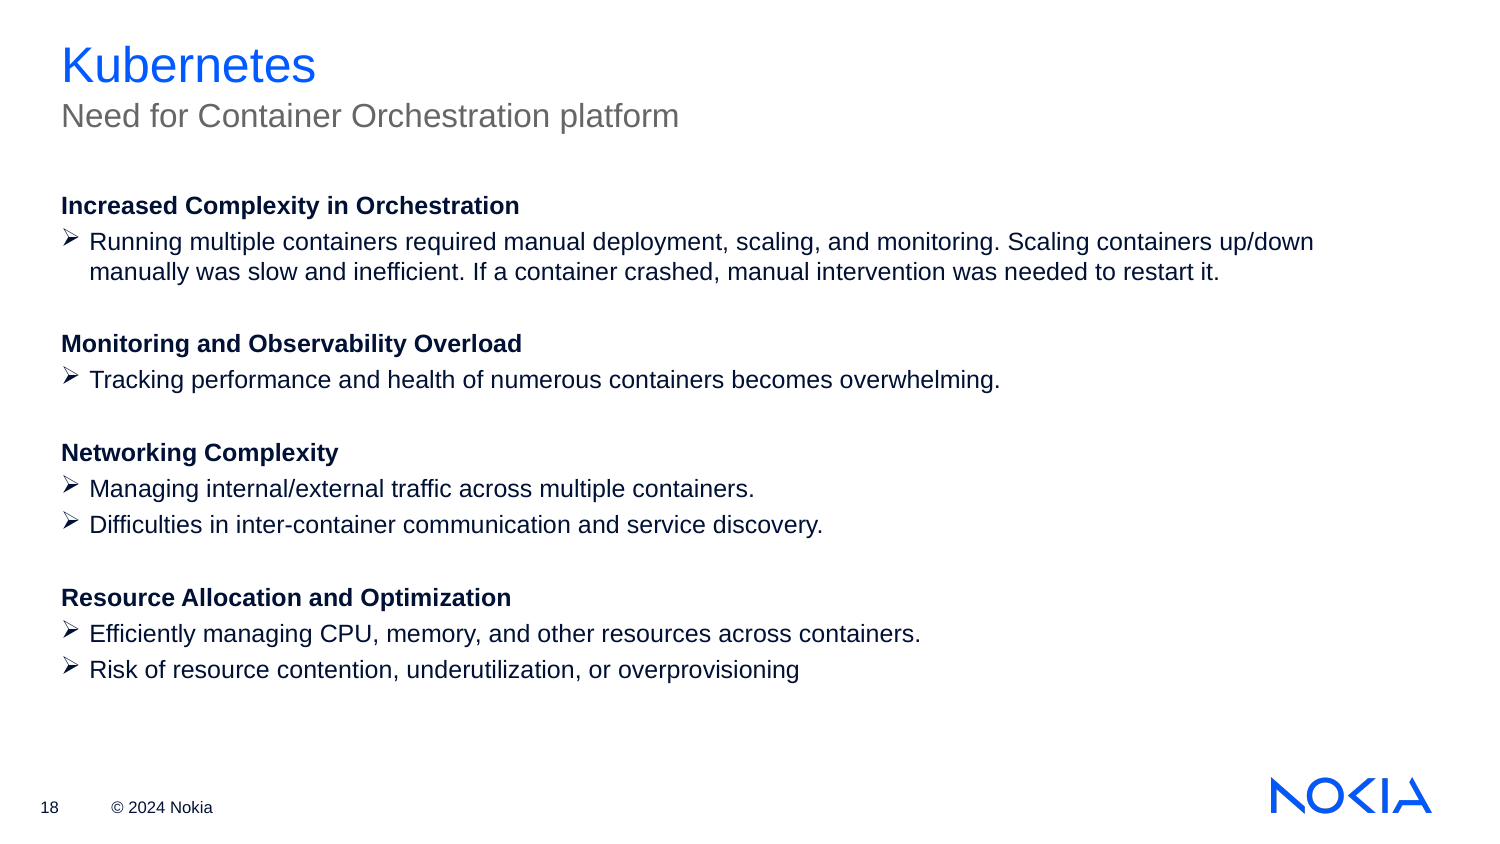

Kubernetes
Need for Container Orchestration platform

Increased Complexity in Orchestration
Running multiple containers required manual deployment, scaling, and monitoring. Scaling containers up/down manually was slow and inefficient. If a container crashed, manual intervention was needed to restart it.

Monitoring and Observability Overload
Tracking performance and health of numerous containers becomes overwhelming.

Networking Complexity
Managing internal/external traffic across multiple containers.
Difficulties in inter-container communication and service discovery.

Resource Allocation and Optimization
Efficiently managing CPU, memory, and other resources across containers.
Risk of resource contention, underutilization, or overprovisioning